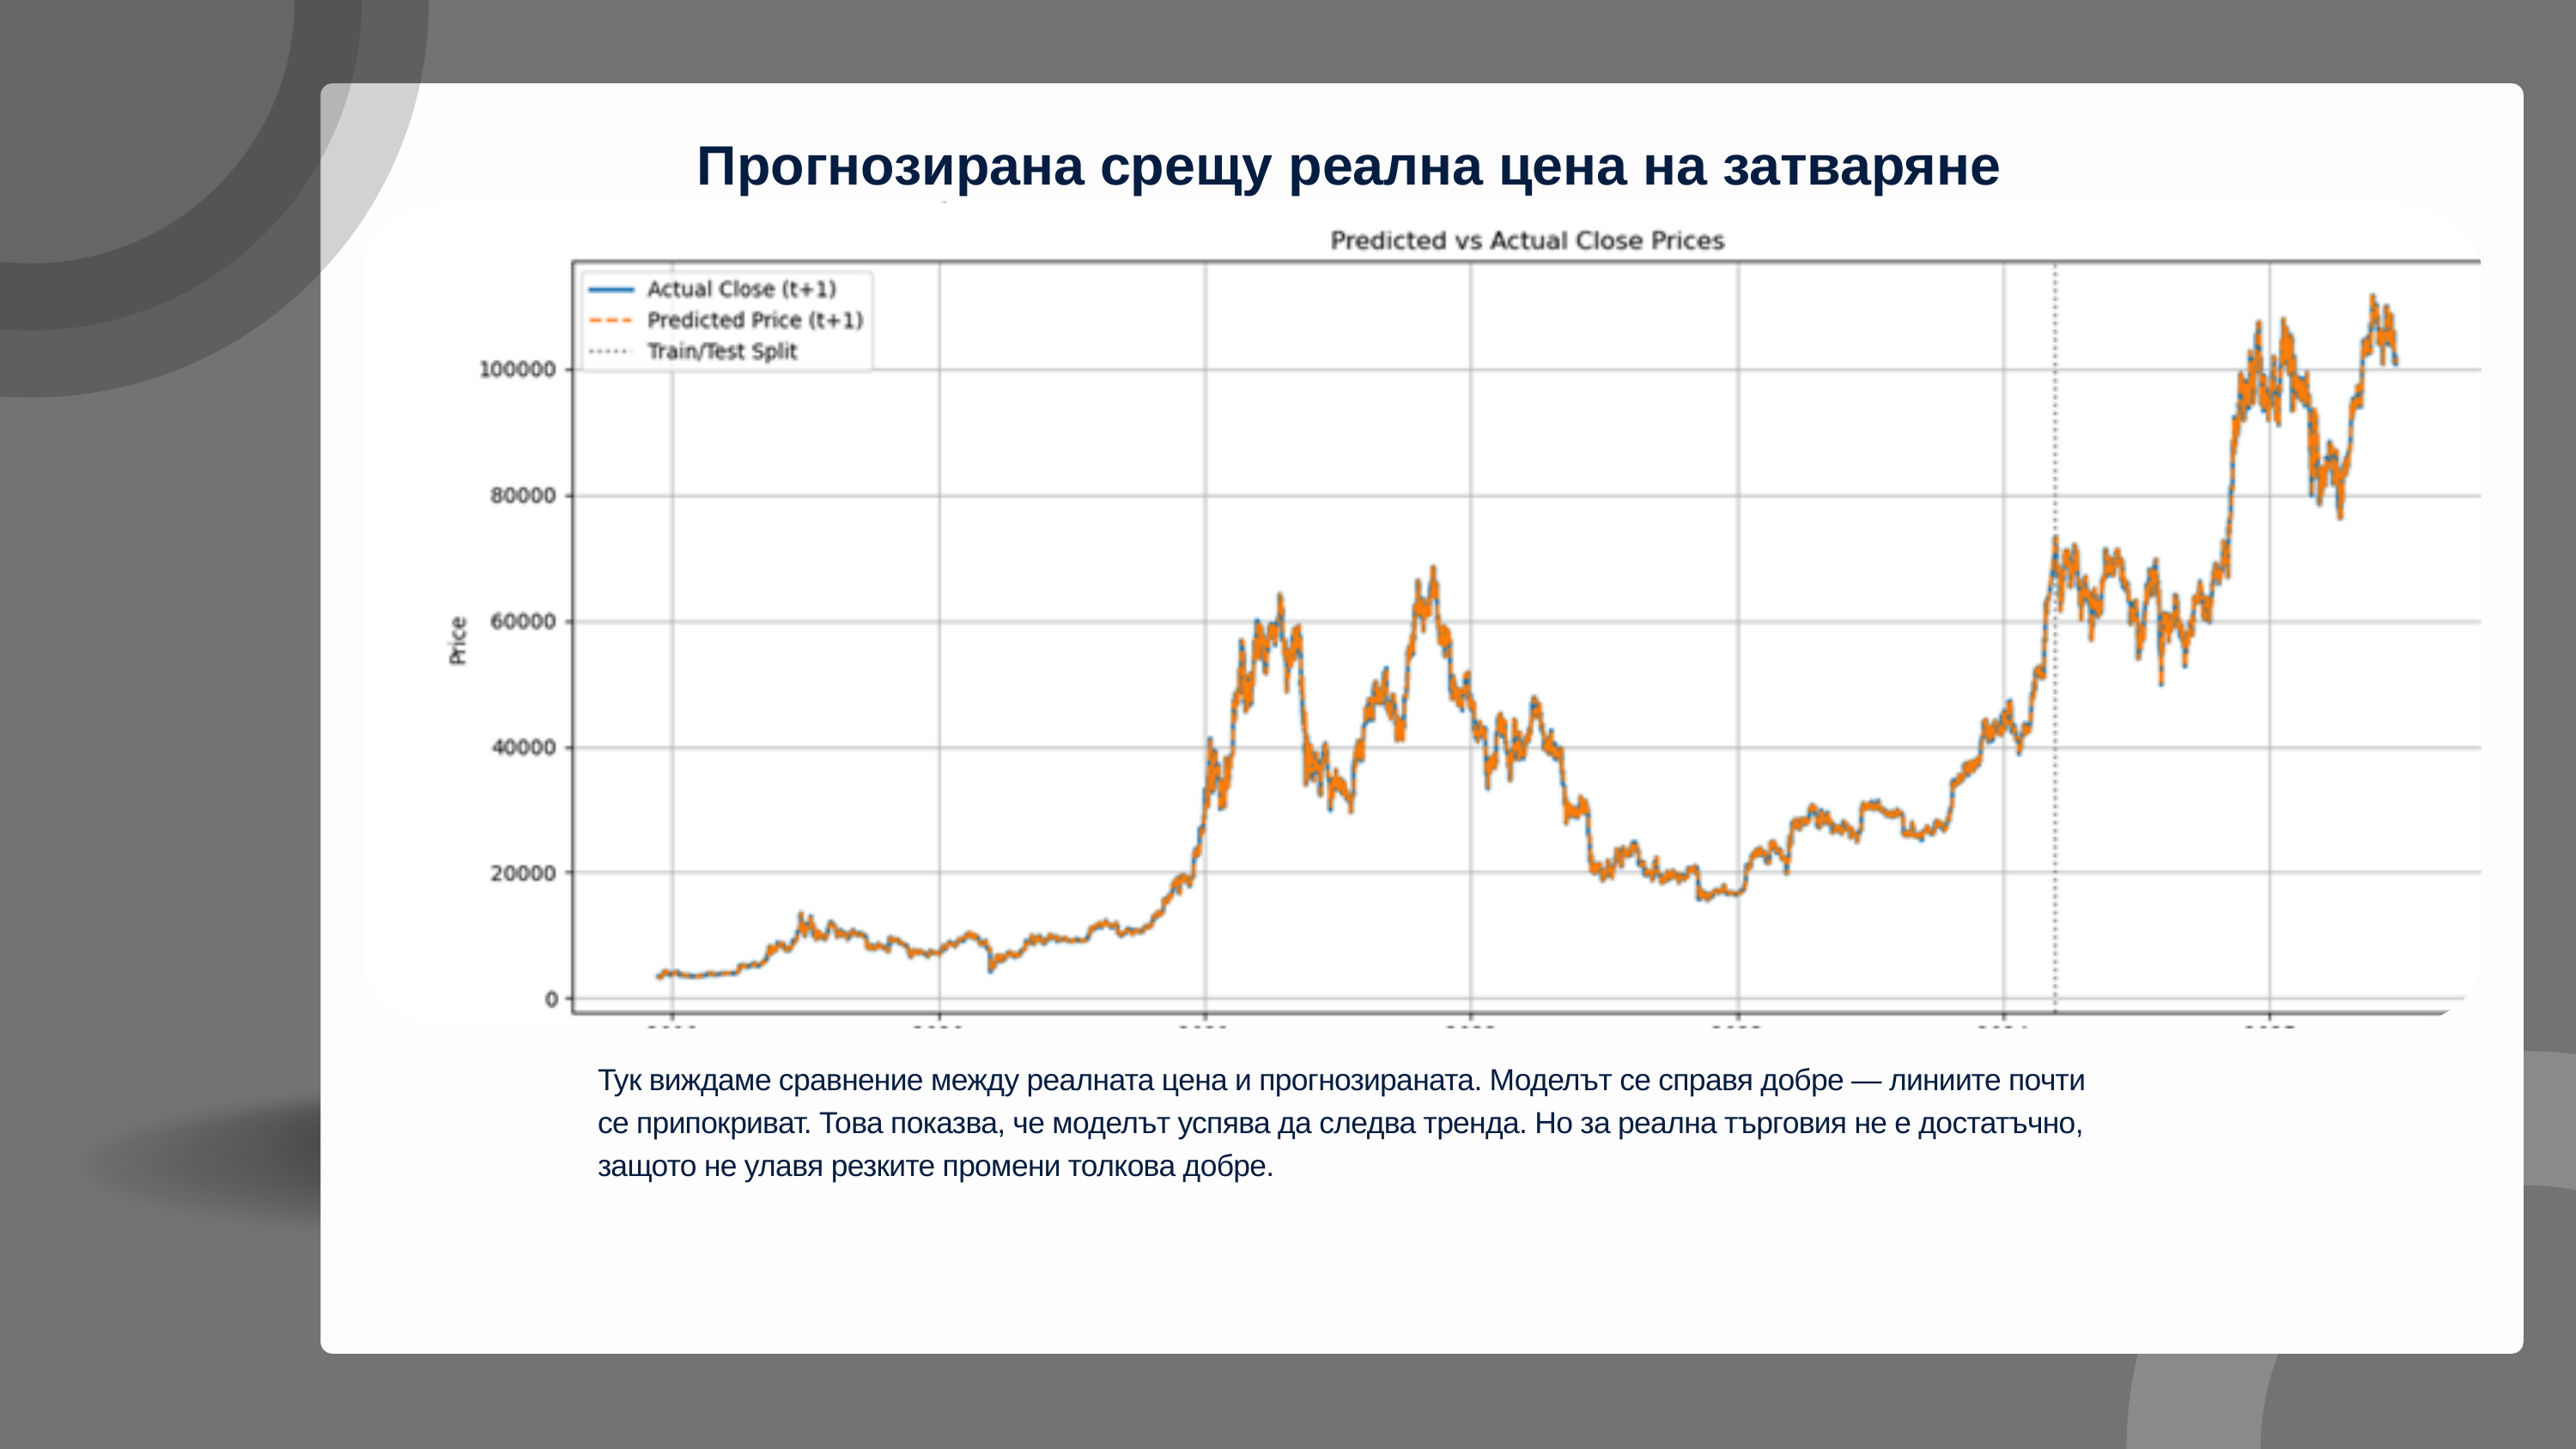

Прогнозирана срещу реална цена на затваряне

Тук виждаме сравнение между реалната цена и прогнозираната. Моделът се справя добре — линиите почти се припокриват. Това показва, че моделът успява да следва тренда. Но за реална търговия не е достатъчно, защото не улавя резките промени толкова добре.